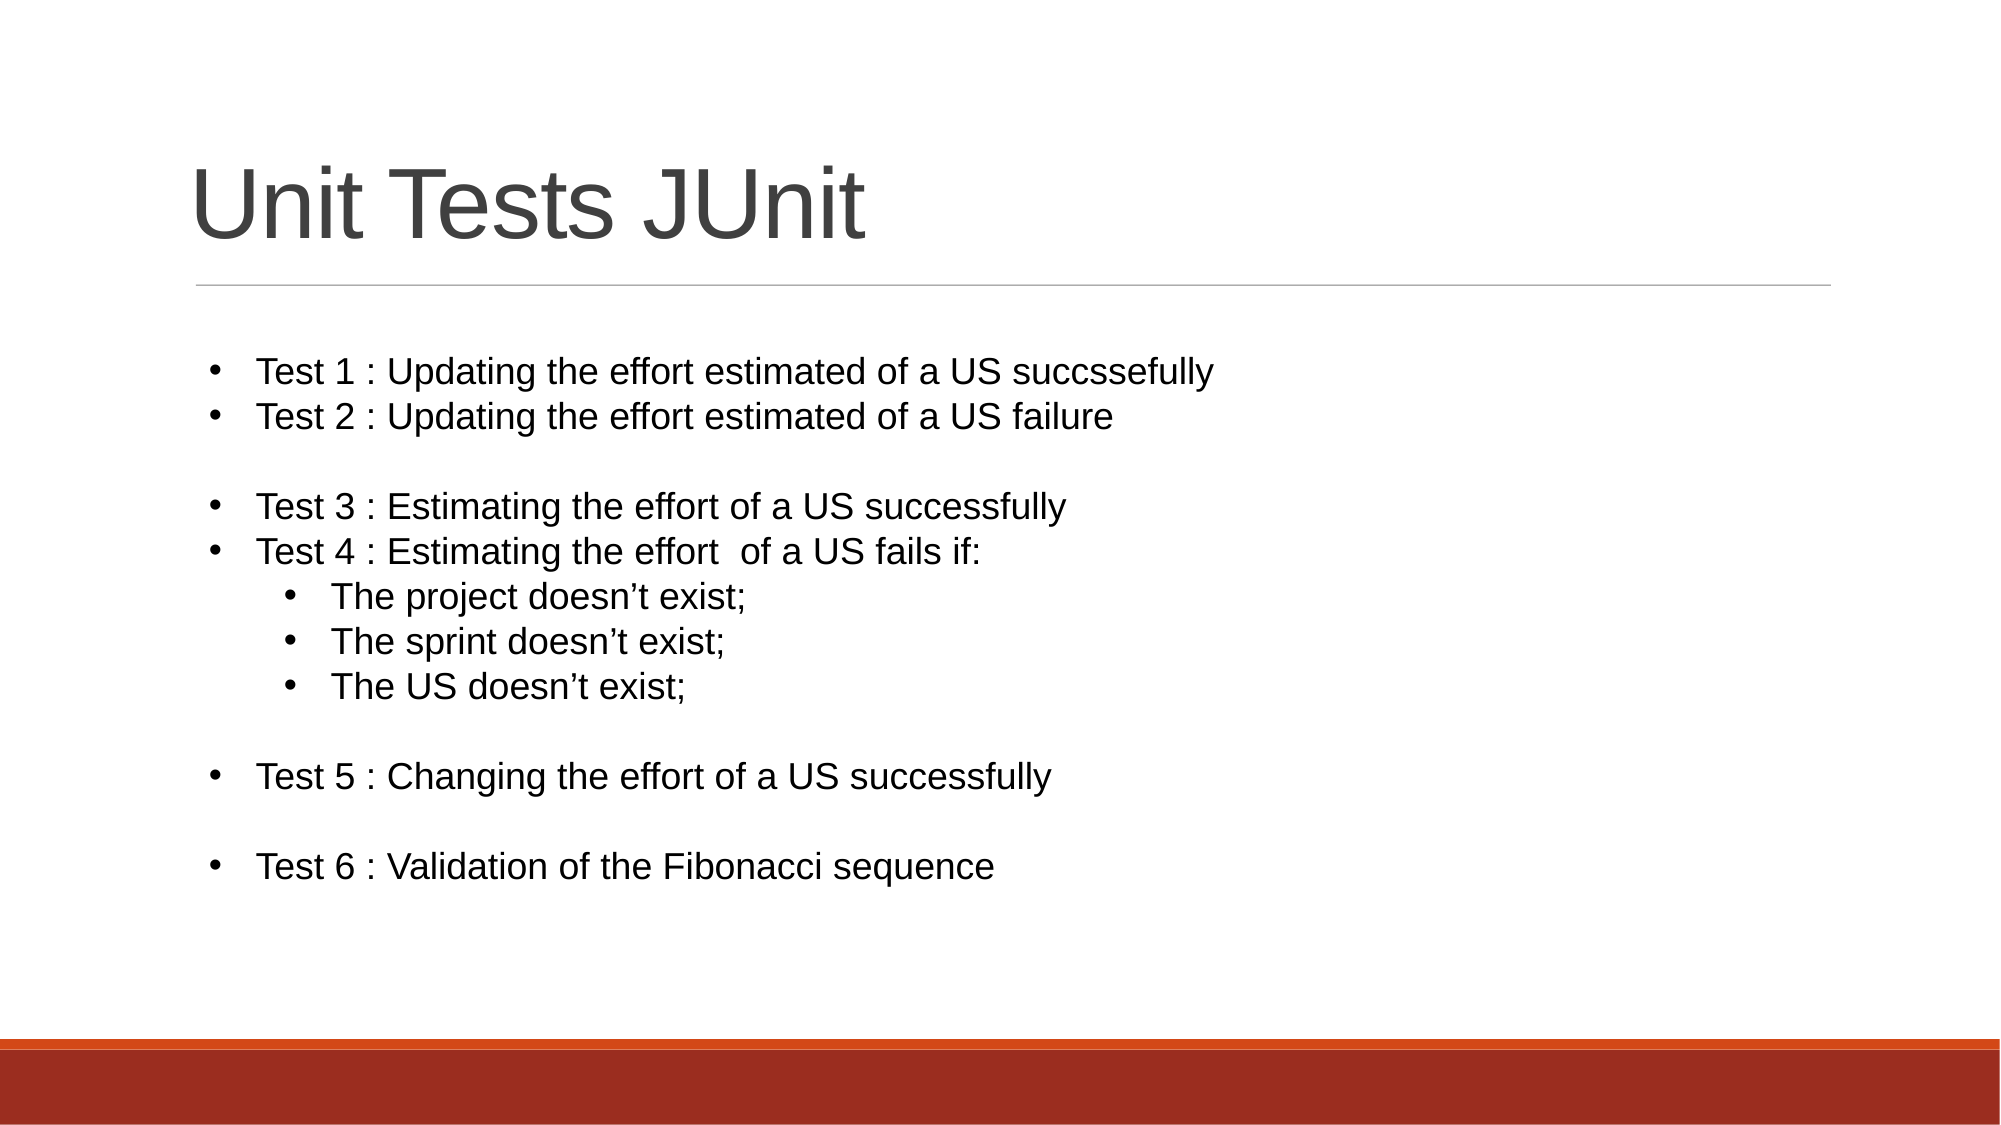

Unit Tests JUnit
Test 1 : Updating the effort estimated of a US succssefully
Test 2 : Updating the effort estimated of a US failure

Test 3 : Estimating the effort of a US successfully
Test 4 : Estimating the effort  of a US fails if:
The project doesn’t exist;
The sprint doesn’t exist;
The US doesn’t exist;

Test 5 : Changing the effort of a US successfully

Test 6 : Validation of the Fibonacci sequence